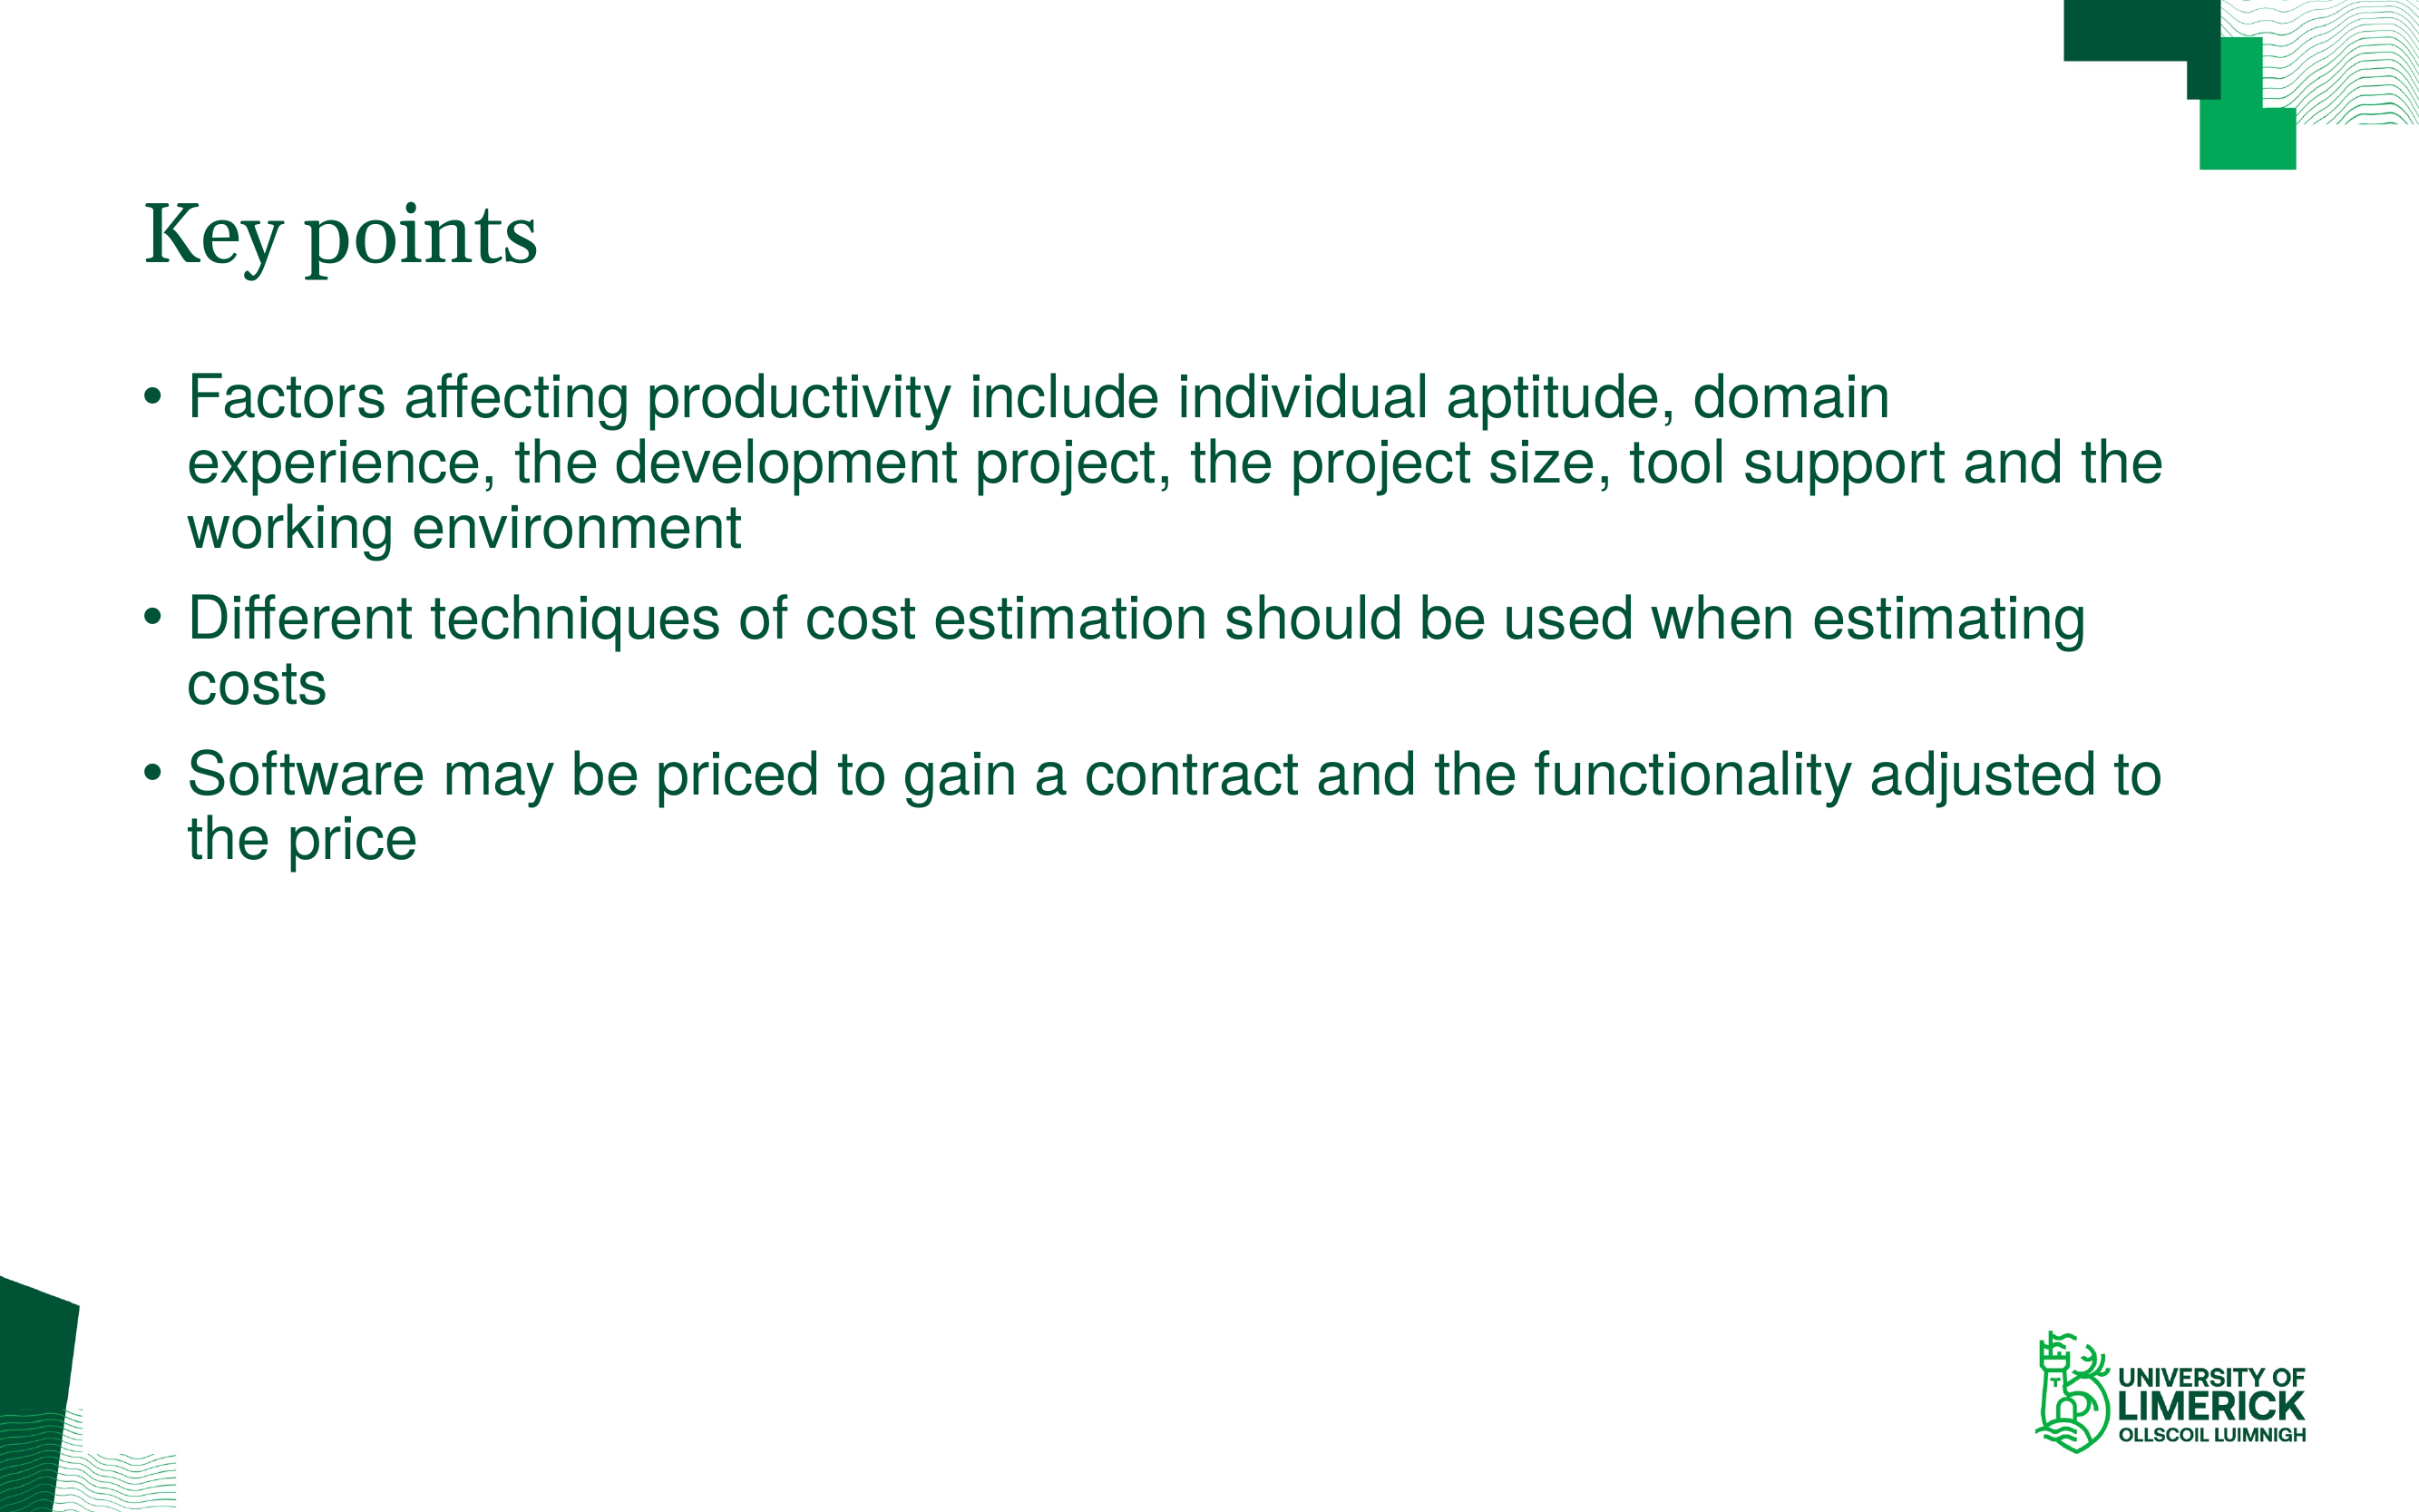

# Key points
Factors affecting productivity include individual aptitude, domain experience, the development project, the project size, tool support and the working environment
Different techniques of cost estimation should be used when estimating costs
Software may be priced to gain a contract and the functionality adjusted to the price